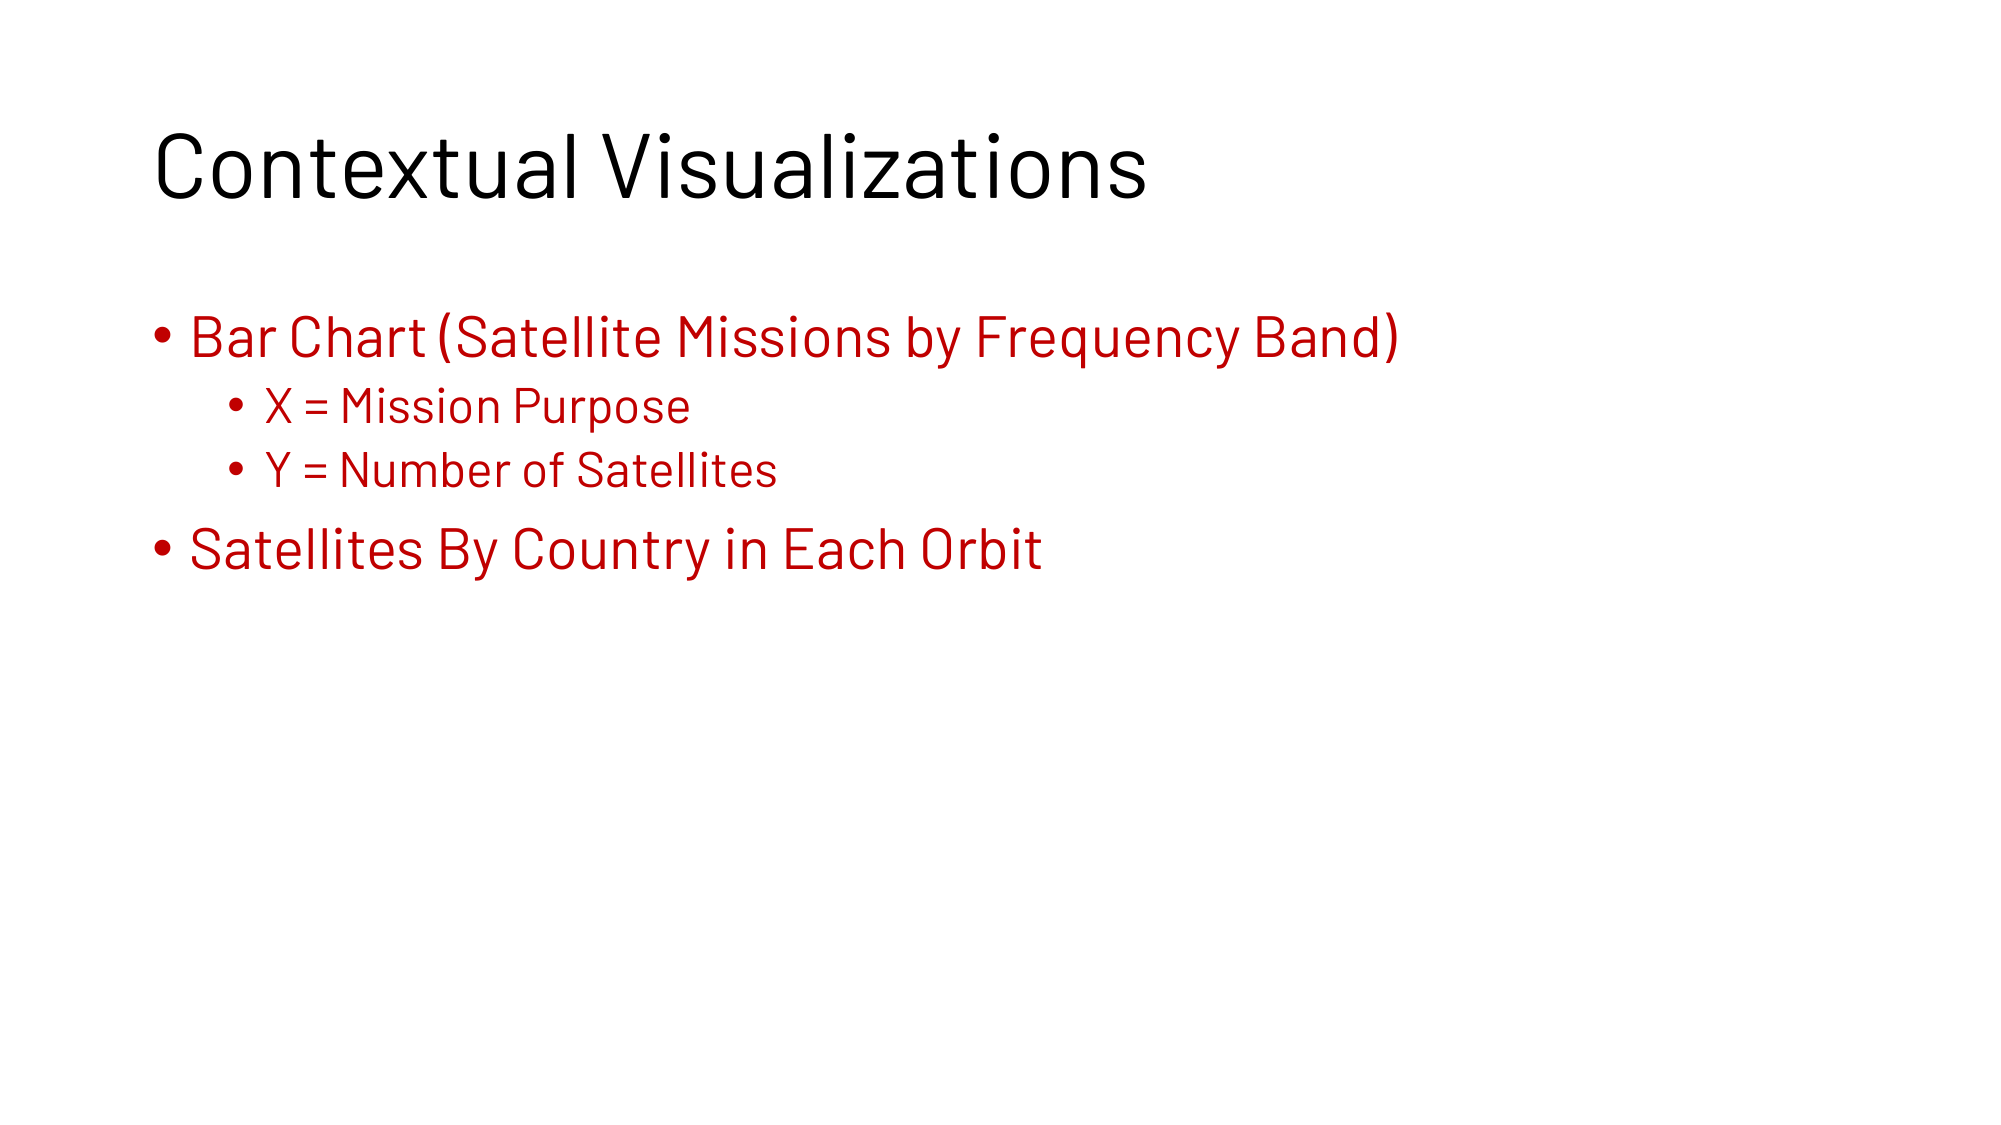

# Contextual Visualizations
Bar Chart (Satellite Missions by Frequency Band)
X = Mission Purpose
Y = Number of Satellites
Satellites By Country in Each Orbit